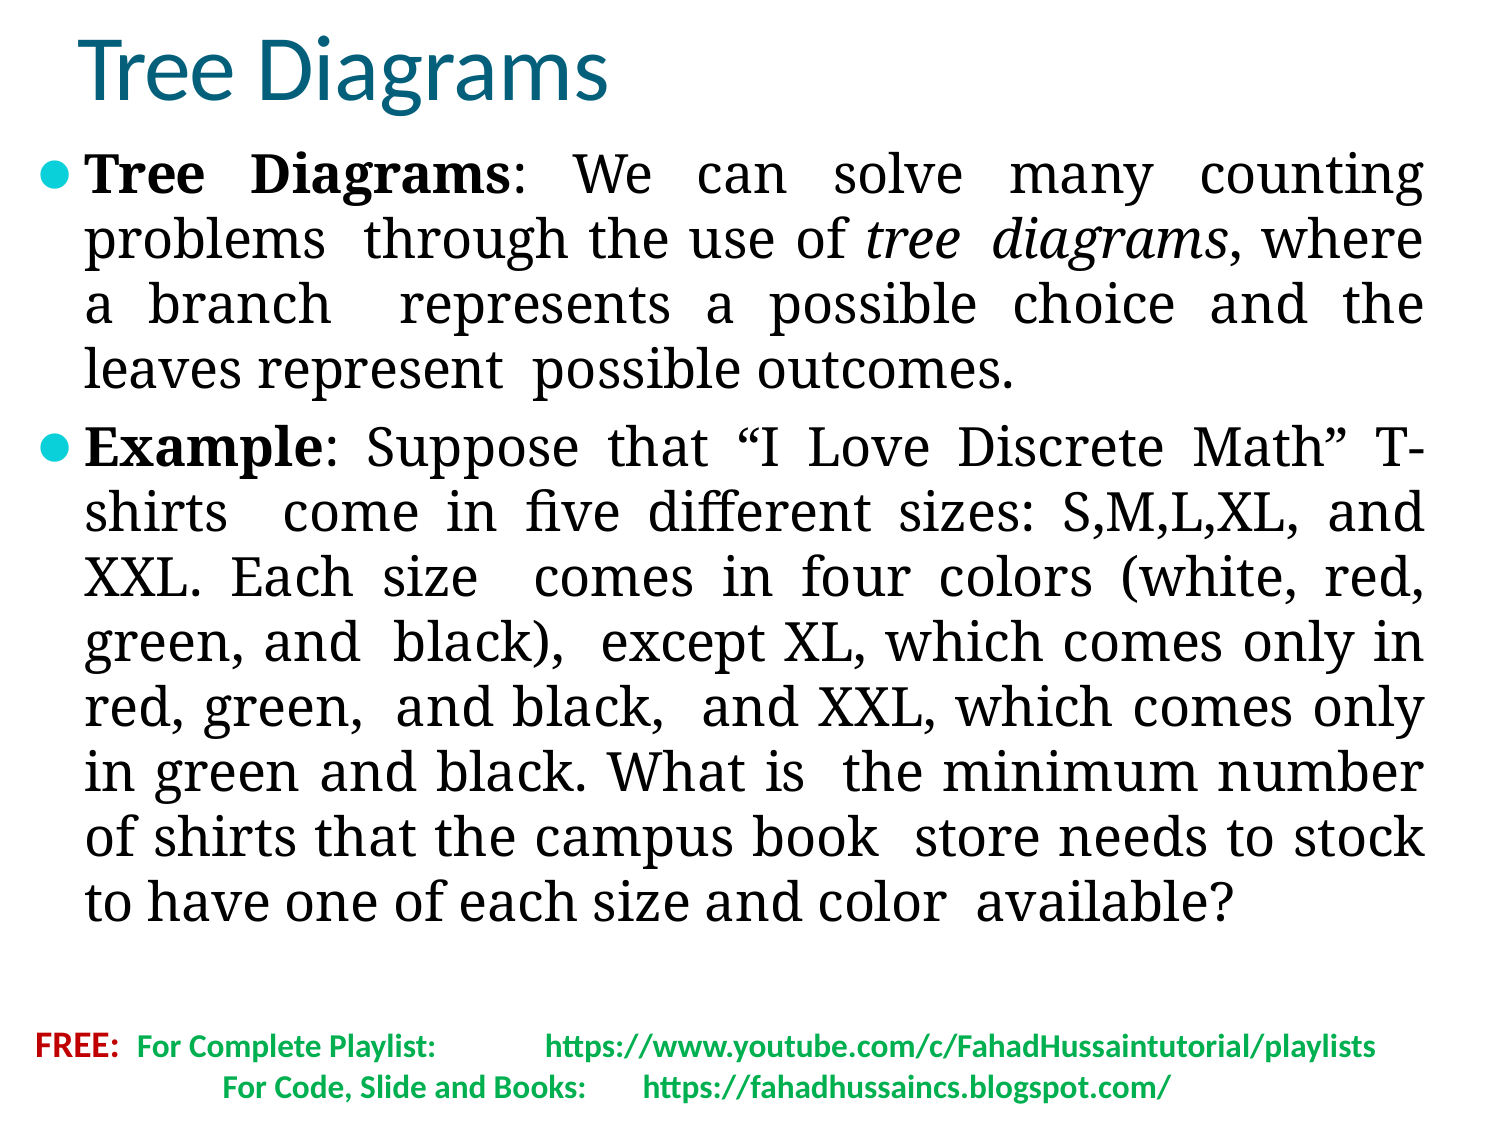

# Tree Diagrams
Tree Diagrams: We can solve many counting problems  through the use of tree diagrams, where a branch  represents a possible choice and the leaves represent  possible outcomes.
Example: Suppose that “I Love Discrete Math” T-shirts  come in five different sizes: S,M,L,XL, and XXL. Each size  comes in four colors (white, red, green, and black),  except XL, which comes only in red, green, and black,  and XXL, which comes only in green and black. What is  the minimum number of shirts that the campus book  store needs to stock to have one of each size and color  available?
FREE:  For Complete Playlist: 	        https://www.youtube.com/c/FahadHussaintutorial/playlists
	     For Code, Slide and Books:	 https://fahadhussaincs.blogspot.com/